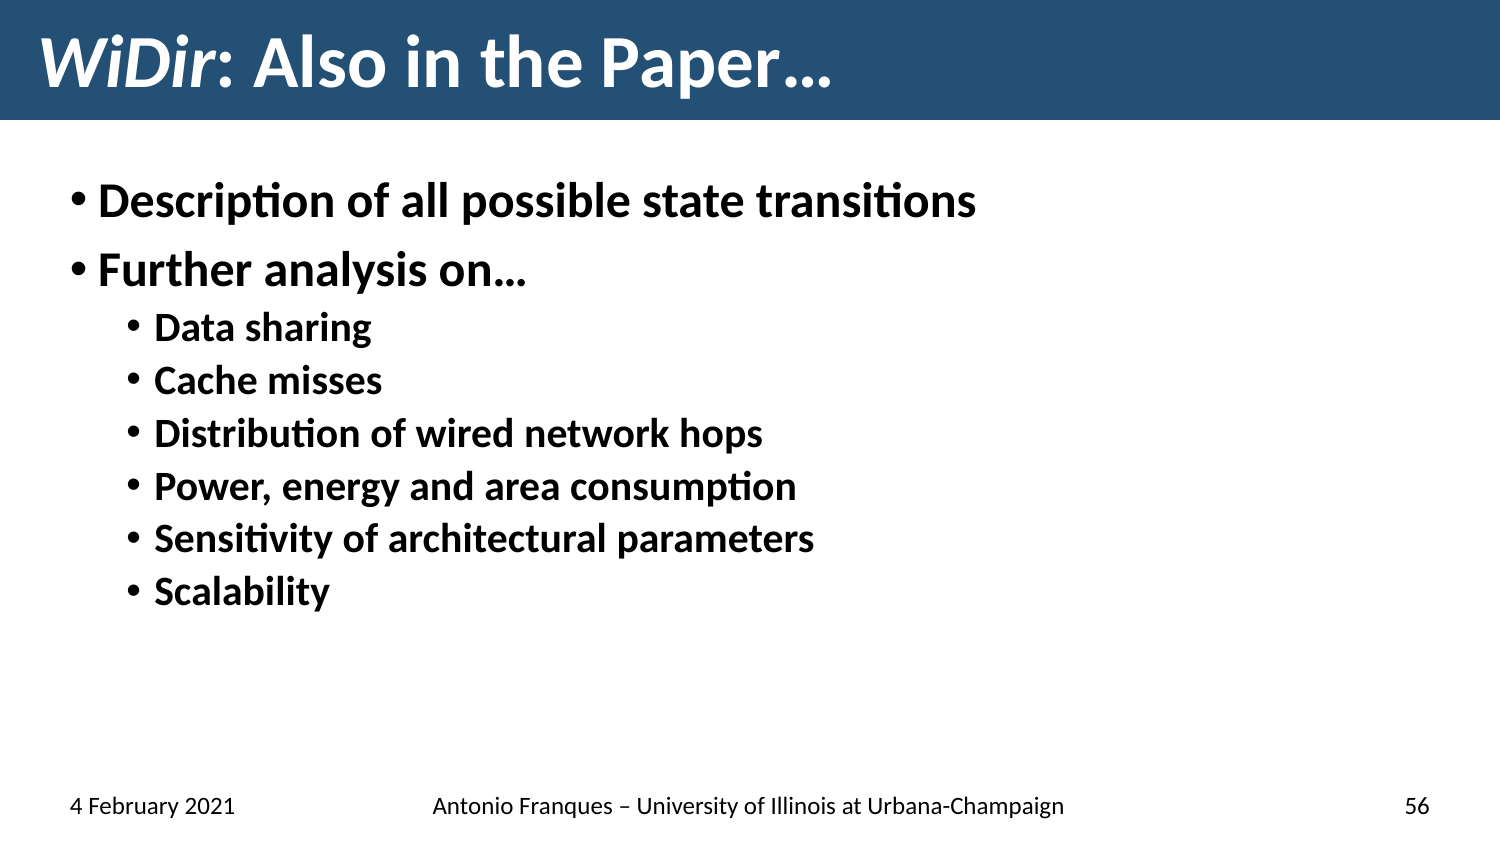

# WiDir: Also in the Paper…
Description of all possible state transitions
Further analysis on…
Data sharing
Cache misses
Distribution of wired network hops
Power, energy and area consumption
Sensitivity of architectural parameters
Scalability
4 February 2021
Antonio Franques – University of Illinois at Urbana-Champaign
56